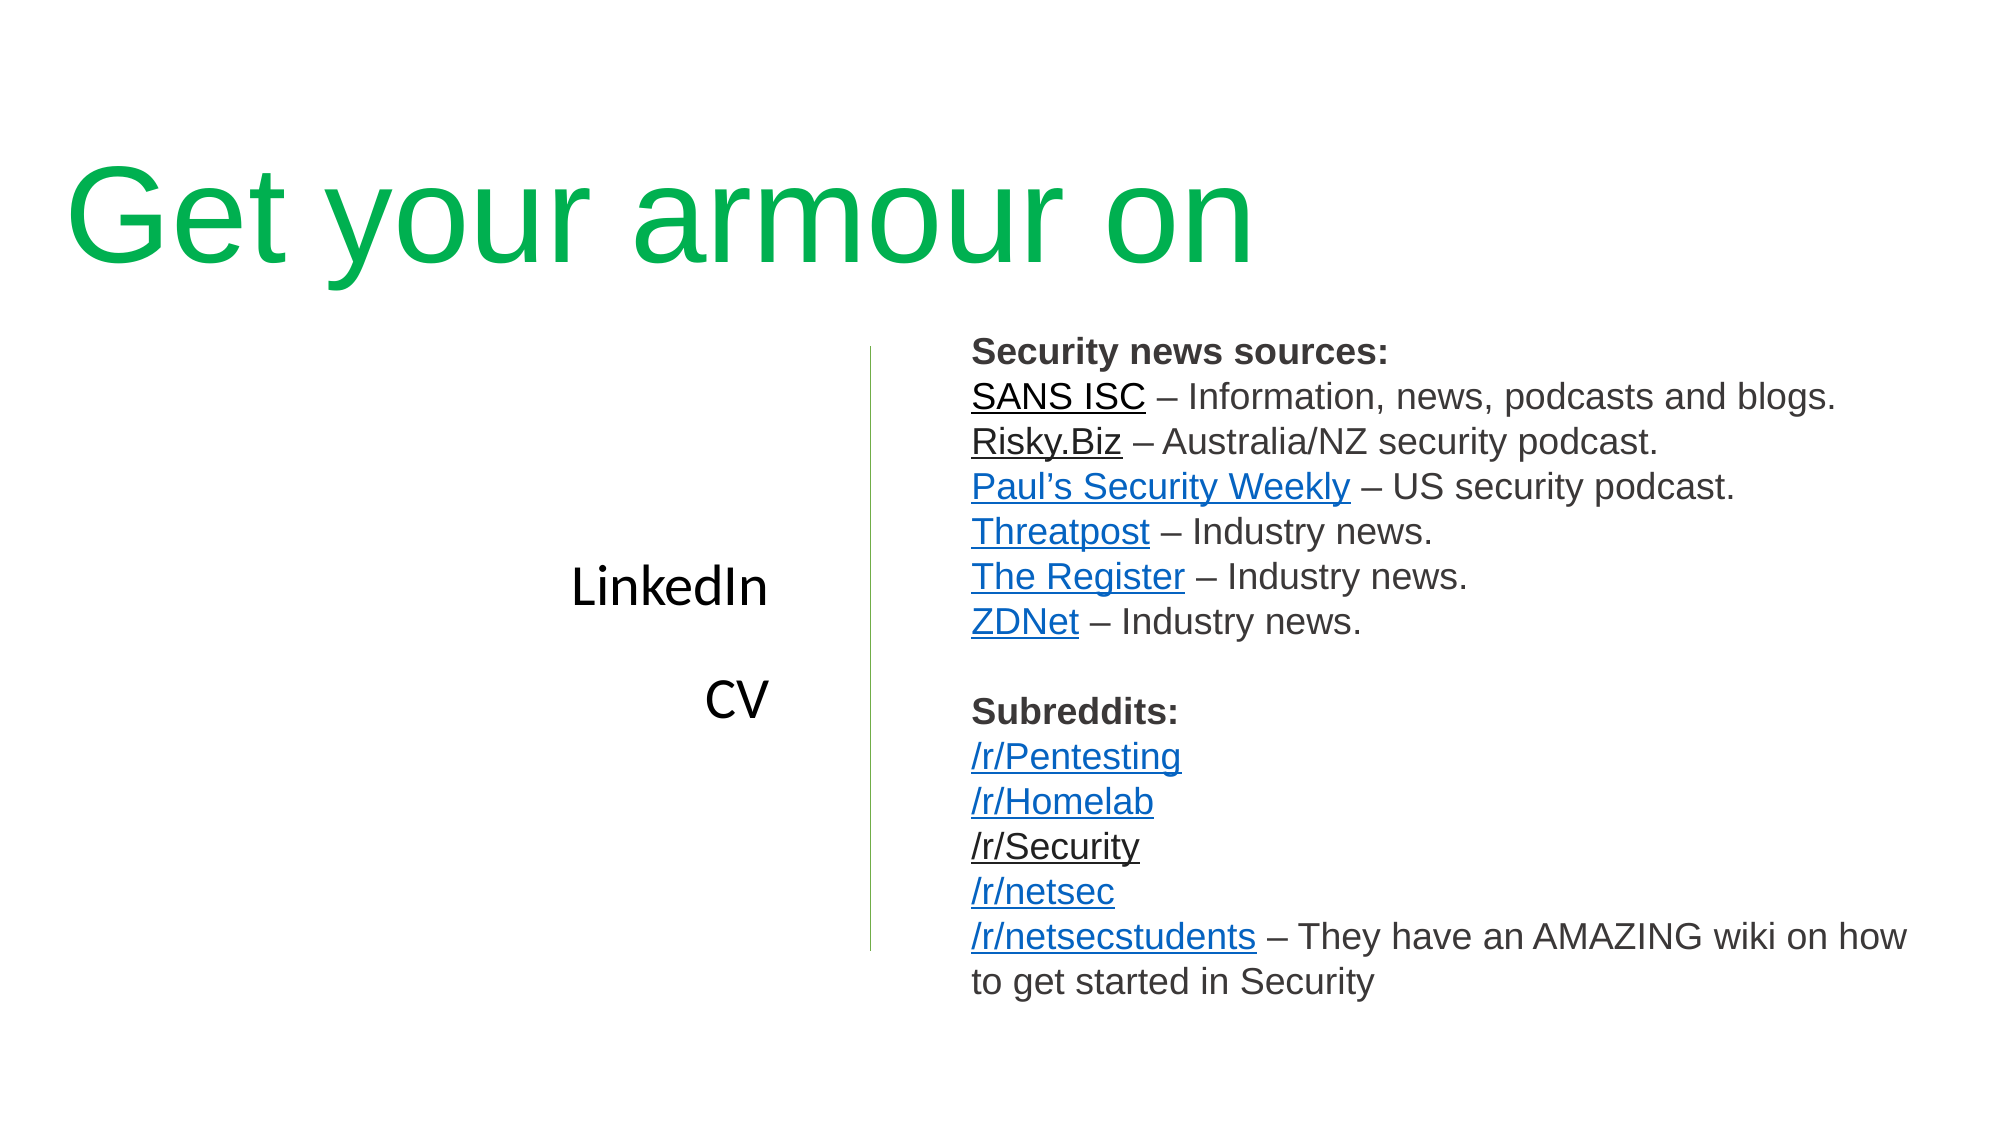

Get your armour on
Security news sources:
SANS ISC – Information, news, podcasts and blogs. 
Risky.Biz – Australia/NZ security podcast.
Paul’s Security Weekly – US security podcast.
Threatpost – Industry news.
The Register – Industry news.
ZDNet – Industry news.

Subreddits:
/r/Pentesting
/r/Homelab
/r/Security
/r/netsec
/r/netsecstudents – They have an AMAZING wiki on how to get started in Security
# LinkedIn
CV